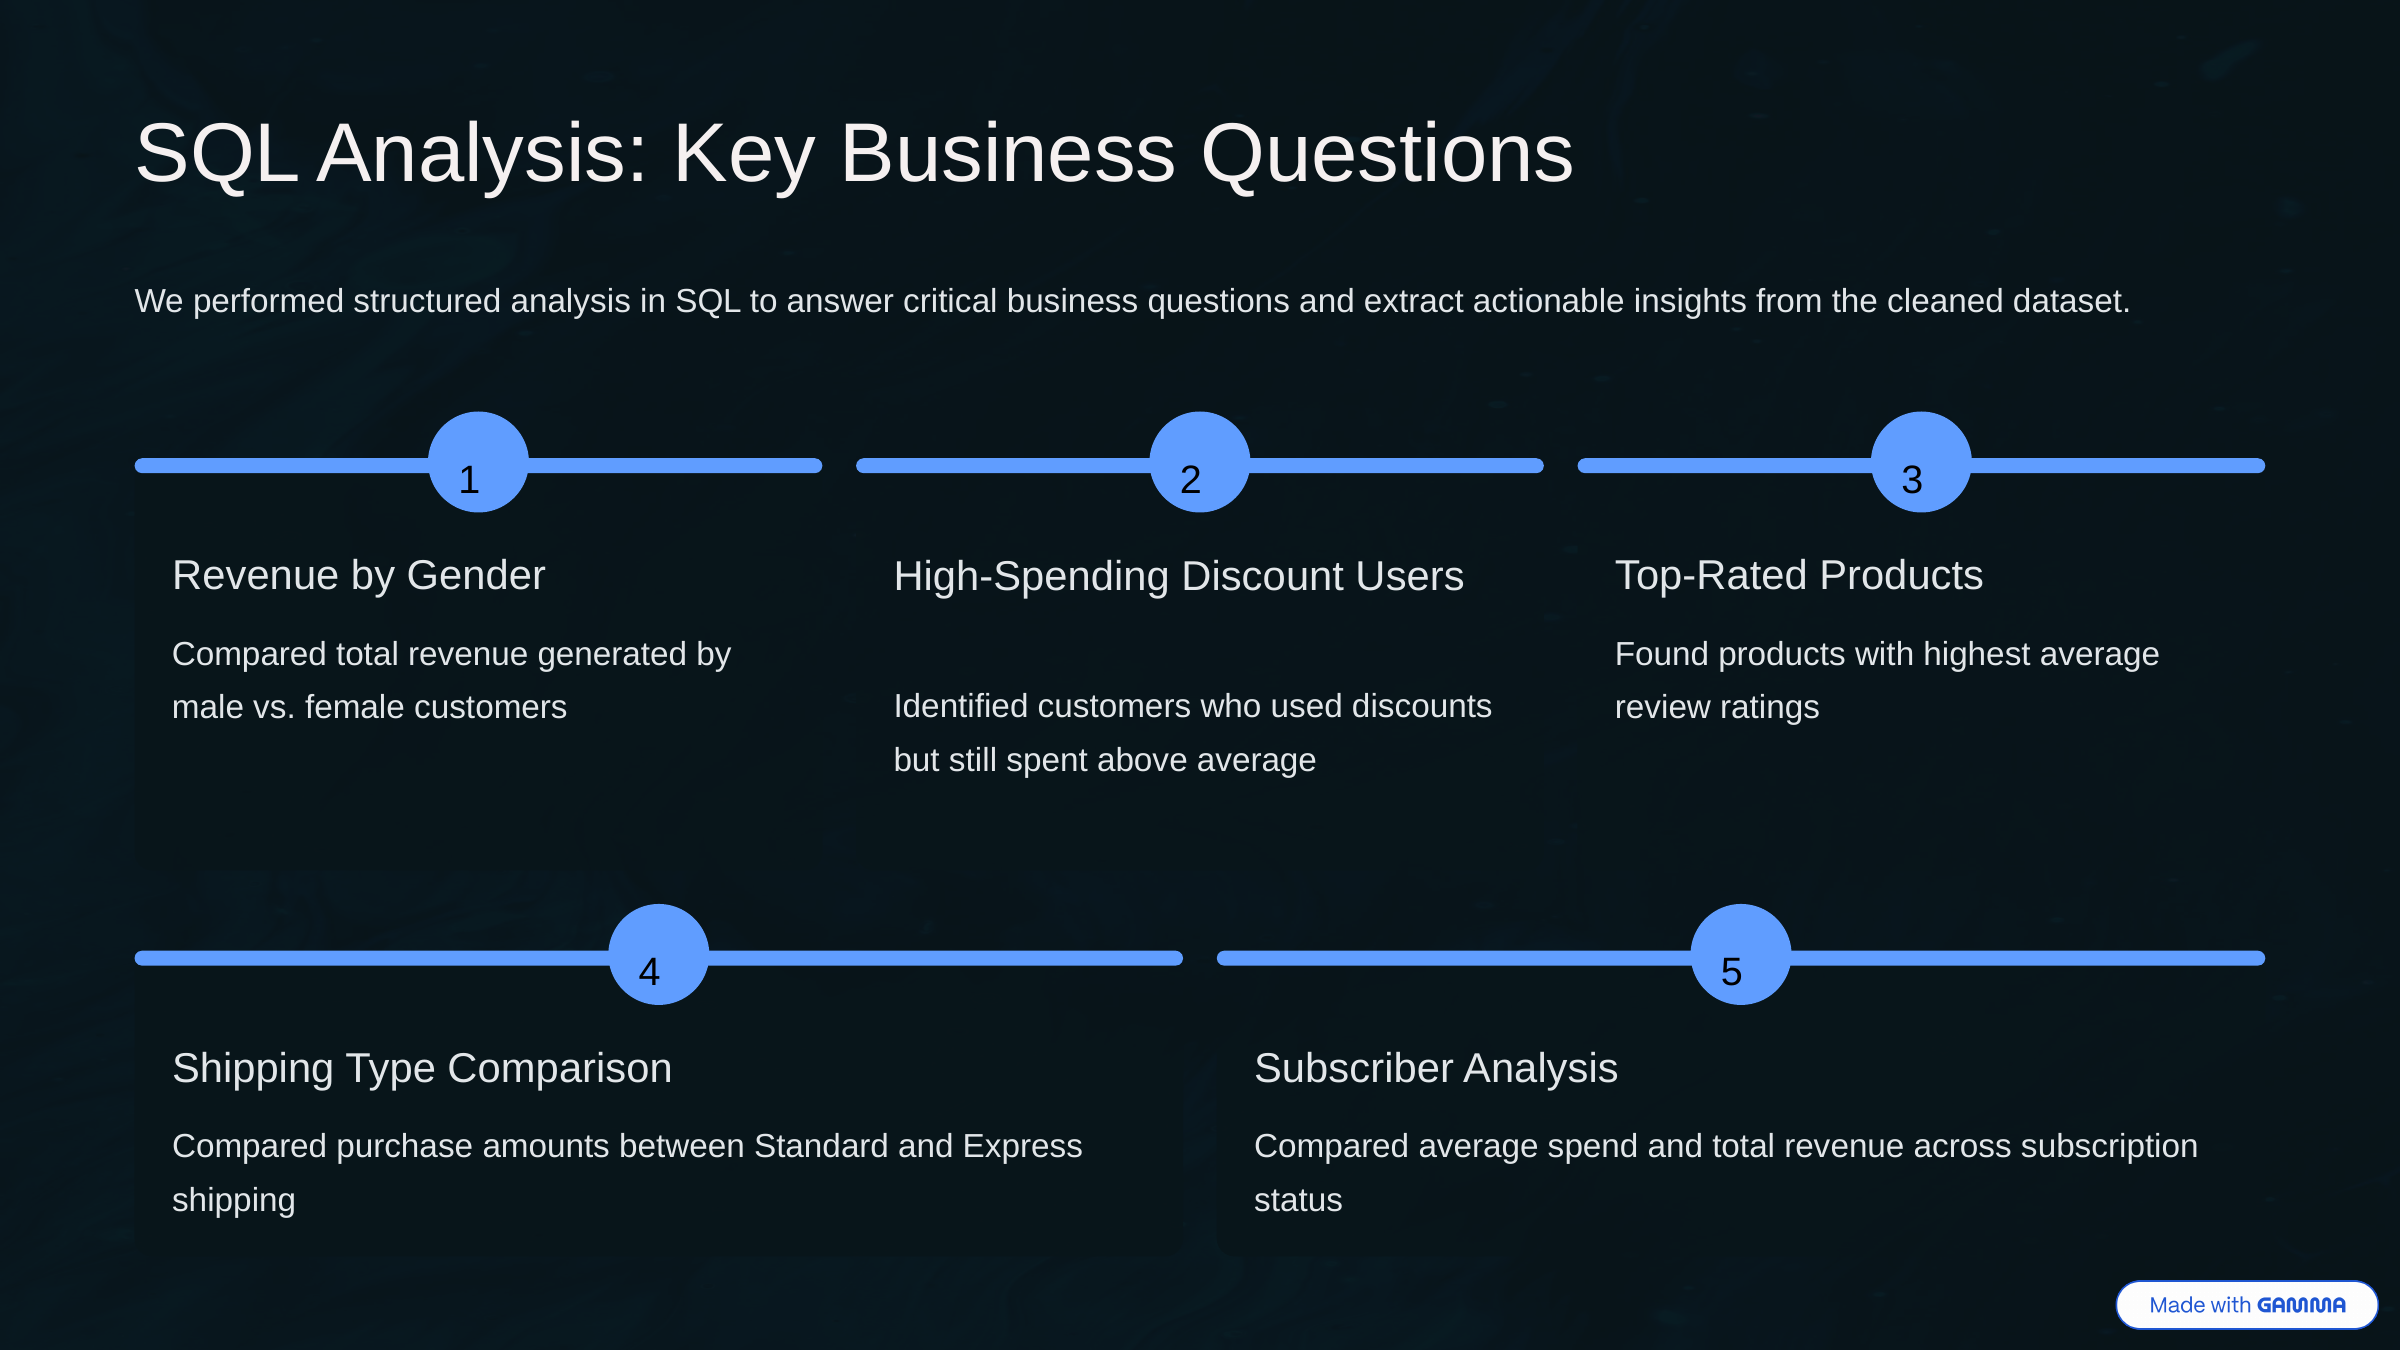

SQL Analysis: Key Business Questions
We performed structured analysis in SQL to answer critical business questions and extract actionable insights from the cleaned dataset.

1
2
3

Revenue by Gender
High-Spending Discount Users
Top-Rated Products
Compared total revenue generated by male vs. female customers
Found products with highest average review ratings
Identified customers who used discounts but still spent above average

4
5

Shipping Type Comparison
Subscriber Analysis
Compared purchase amounts between Standard and Express shipping
Compared average spend and total revenue across subscription status